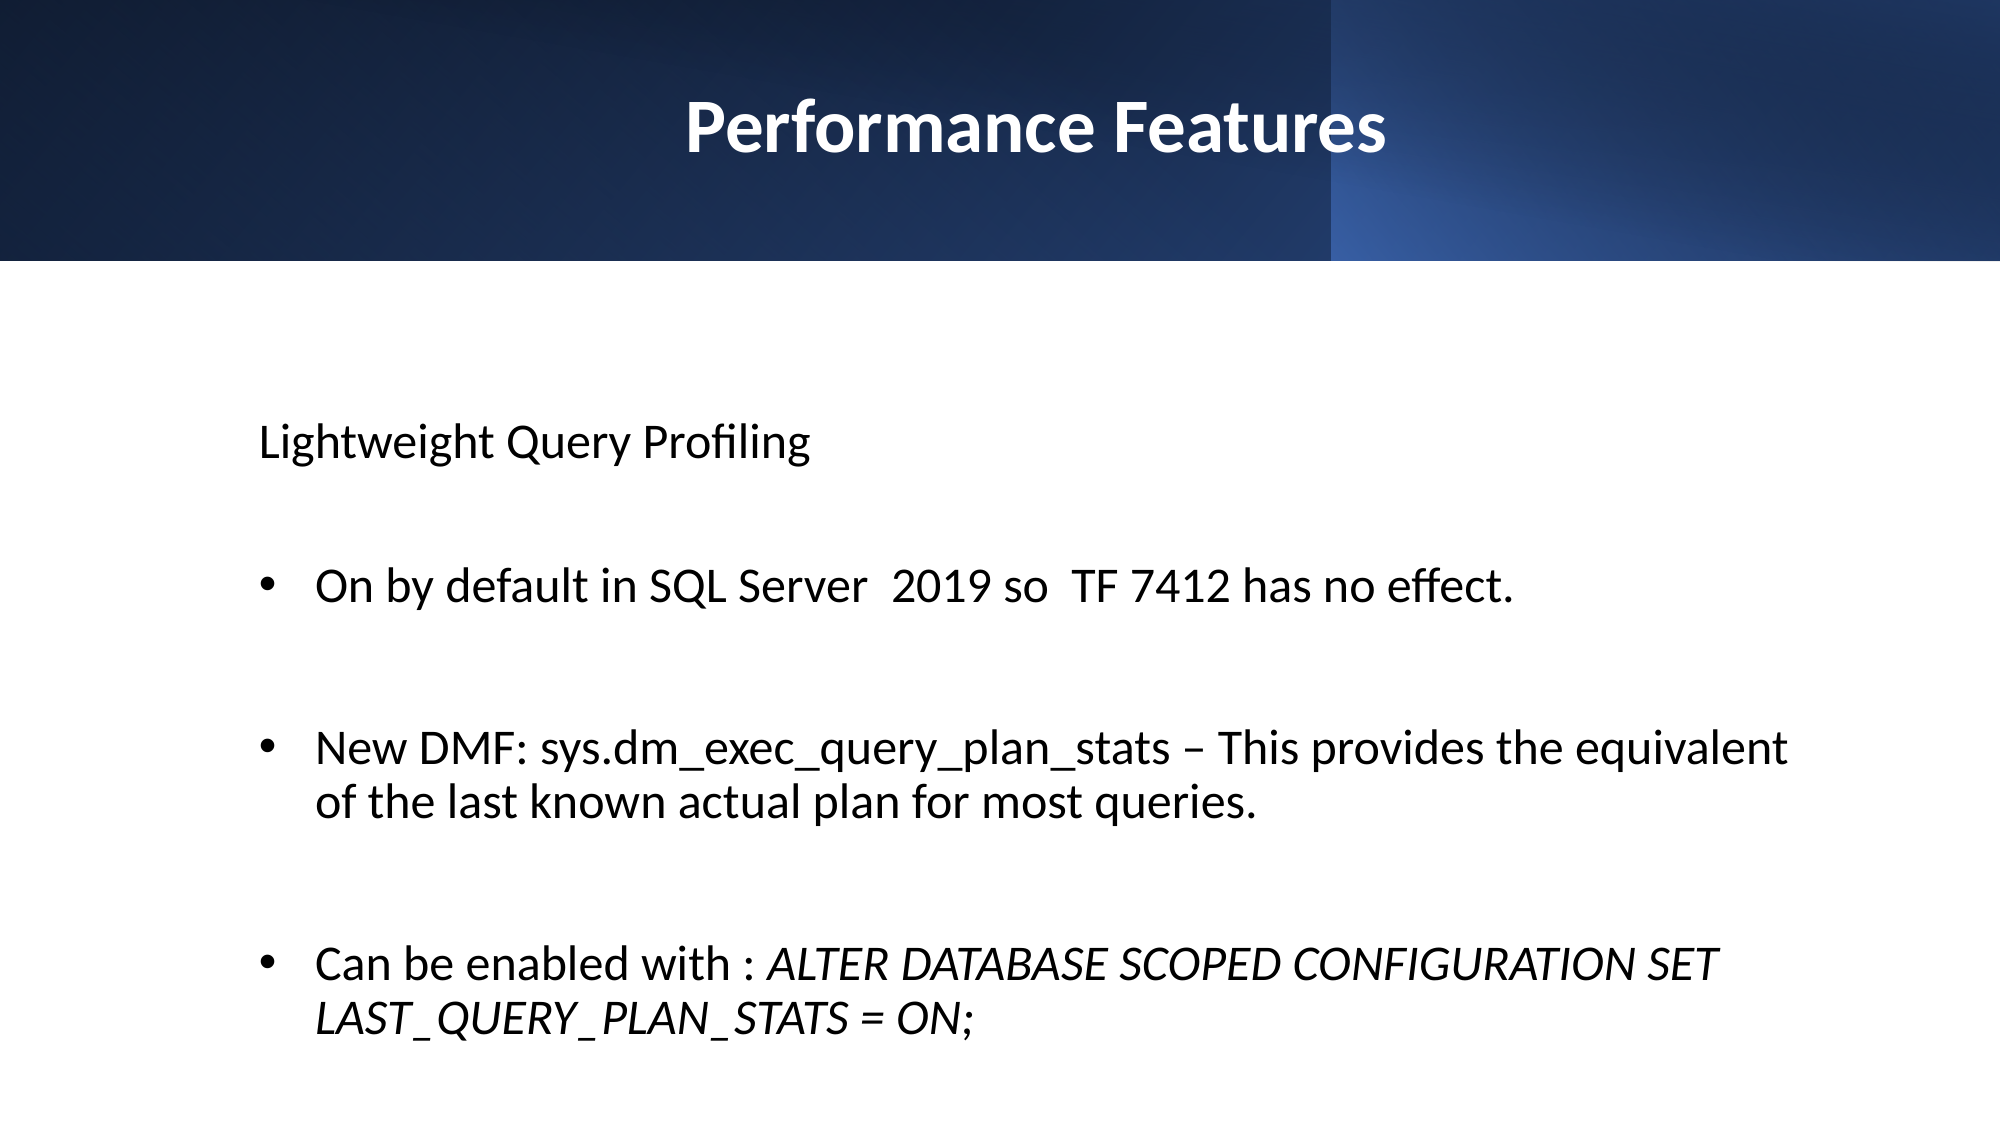

# Performance Features
Lightweight Query Profiling

On by default in SQL Server  2019 so  TF 7412 has no effect.

New DMF: sys.dm_exec_query_plan_stats – This provides the equivalent of the last known actual plan for most queries.

Can be enabled with : ALTER DATABASE SCOPED CONFIGURATION SET LAST_QUERY_PLAN_STATS = ON;